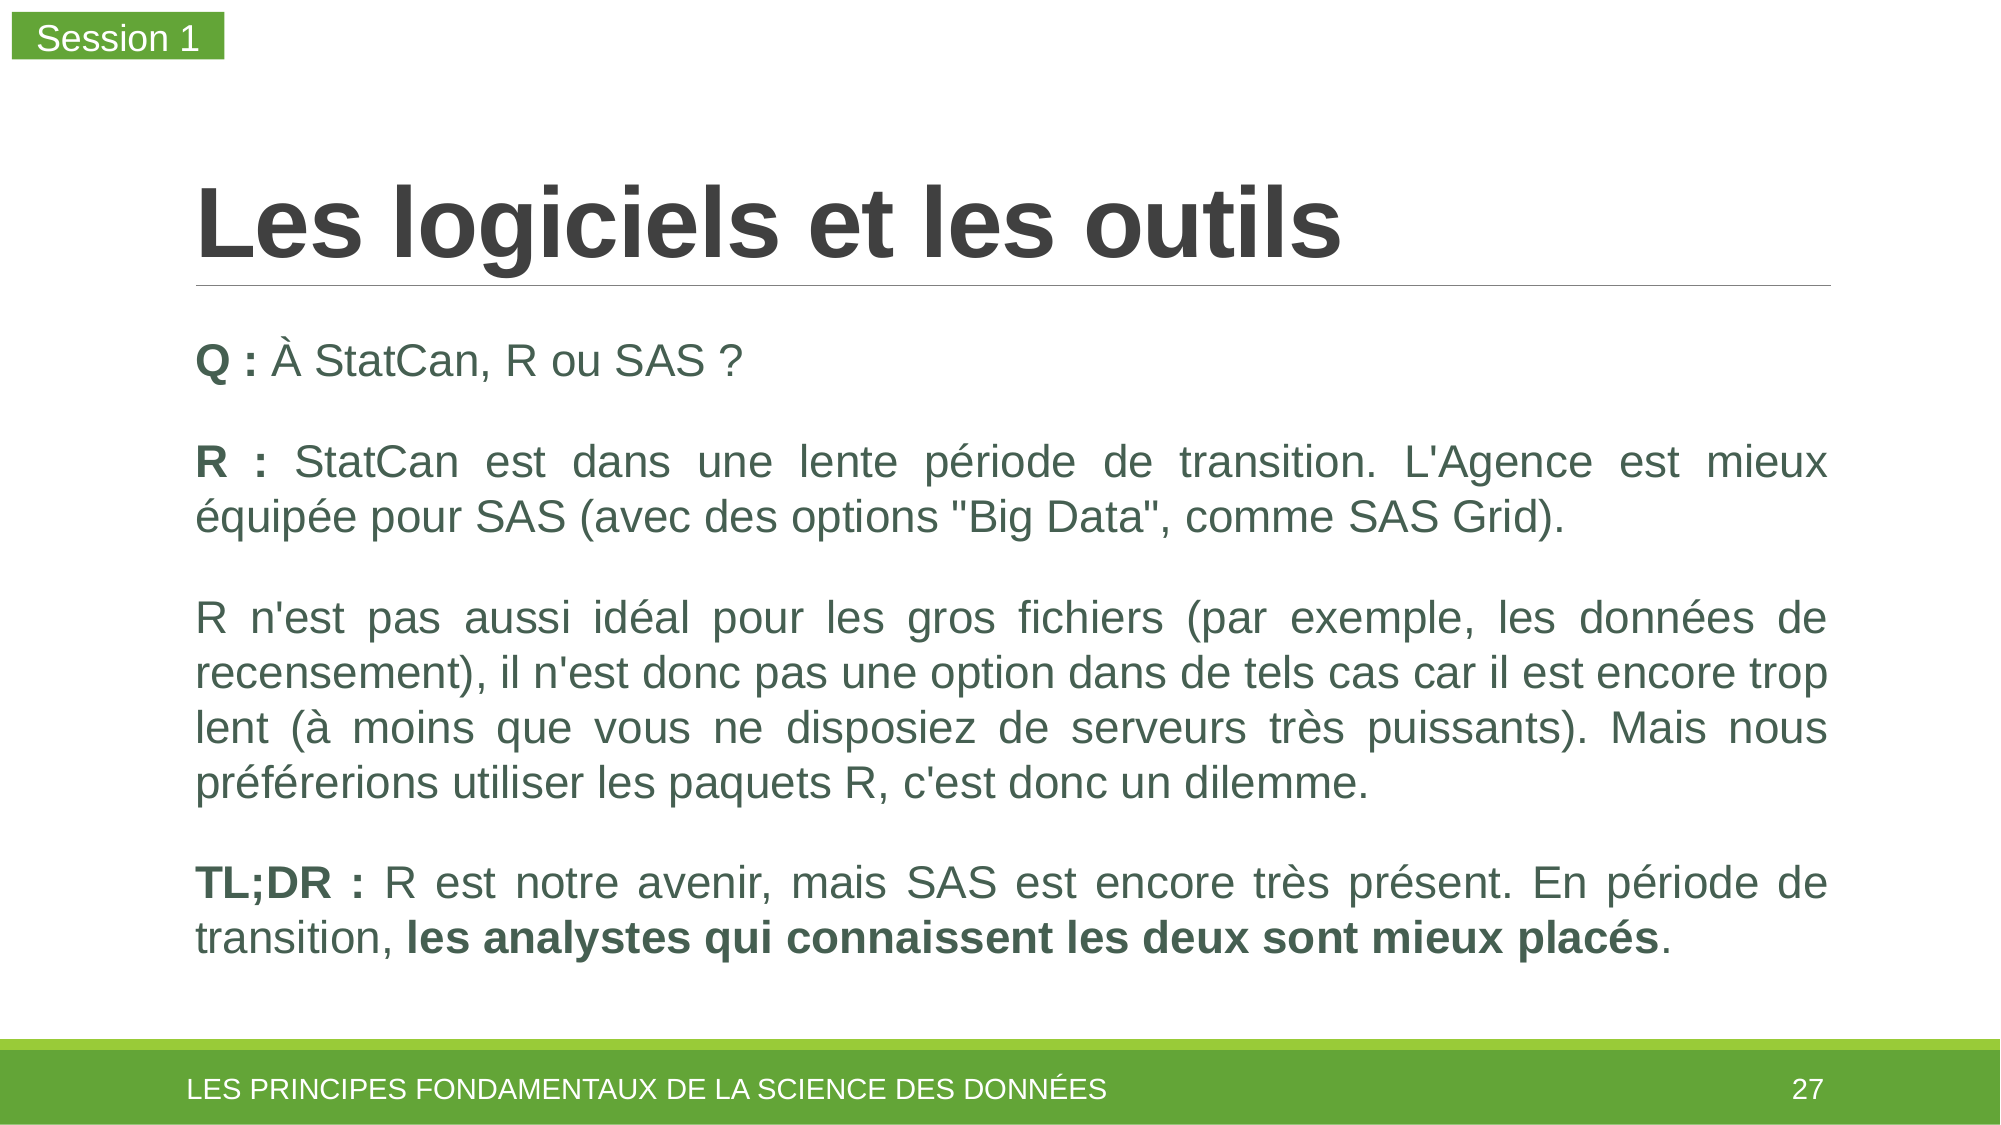

Session 1
# Les logiciels et les outils
Q : À StatCan, R ou SAS ?
R : StatCan est dans une lente période de transition. L'Agence est mieux équipée pour SAS (avec des options "Big Data", comme SAS Grid).
R n'est pas aussi idéal pour les gros fichiers (par exemple, les données de recensement), il n'est donc pas une option dans de tels cas car il est encore trop lent (à moins que vous ne disposiez de serveurs très puissants). Mais nous préférerions utiliser les paquets R, c'est donc un dilemme.
TL;DR : R est notre avenir, mais SAS est encore très présent. En période de transition, les analystes qui connaissent les deux sont mieux placés.
LES PRINCIPES FONDAMENTAUX DE LA SCIENCE DES DONNÉES
27